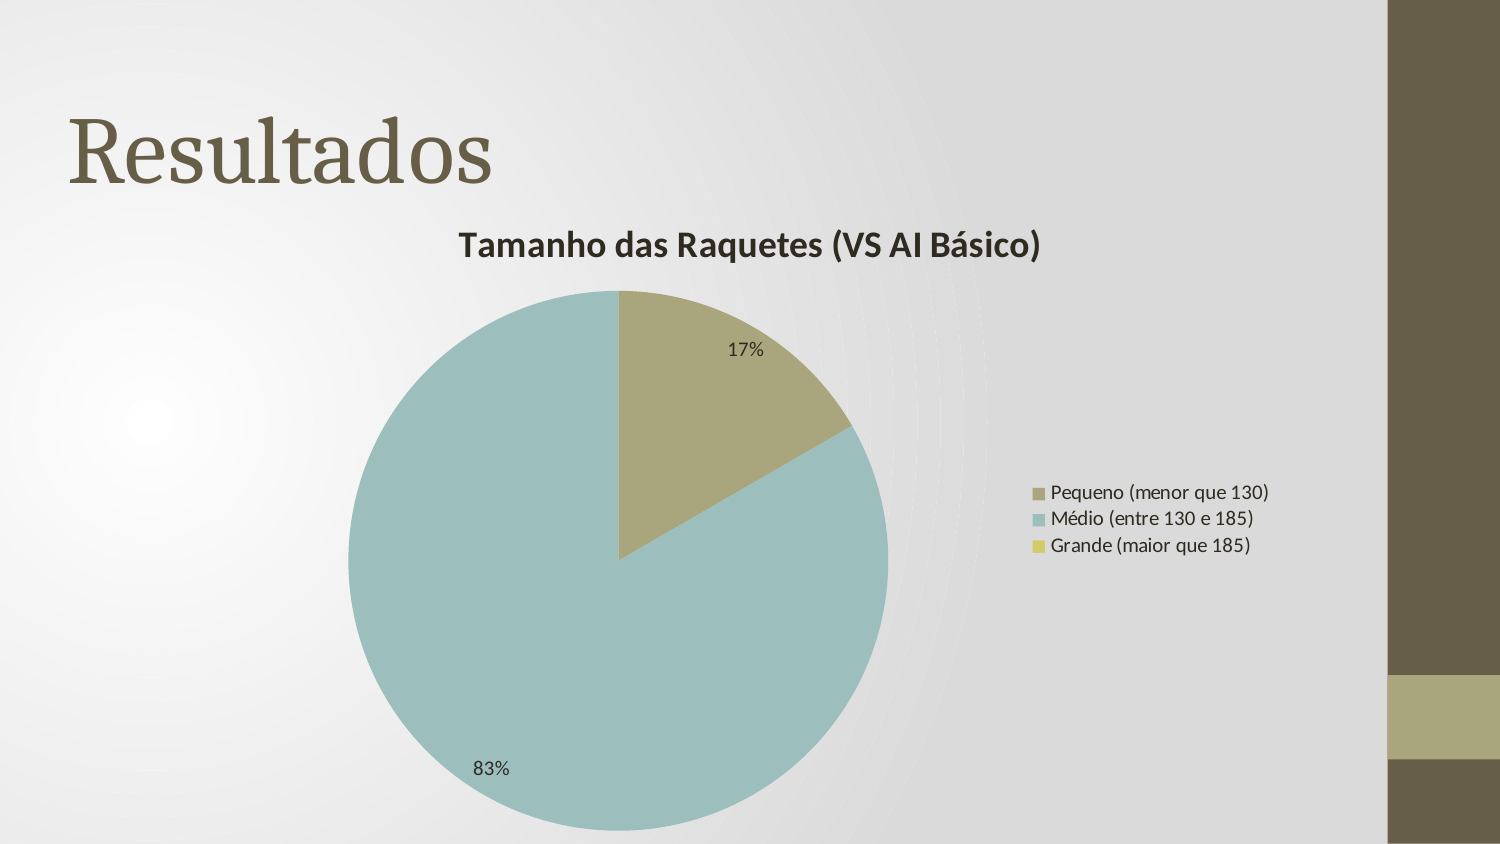

# Resultados

### Chart: Tamanho das Raquetes (VS AI Básico)

| Category |  |
|---|---|
| Pequeno (menor que 130) | 3.0 |
| Médio (entre 130 e 185) | 15.0 |
| Grande (maior que 185) | 0.0 |